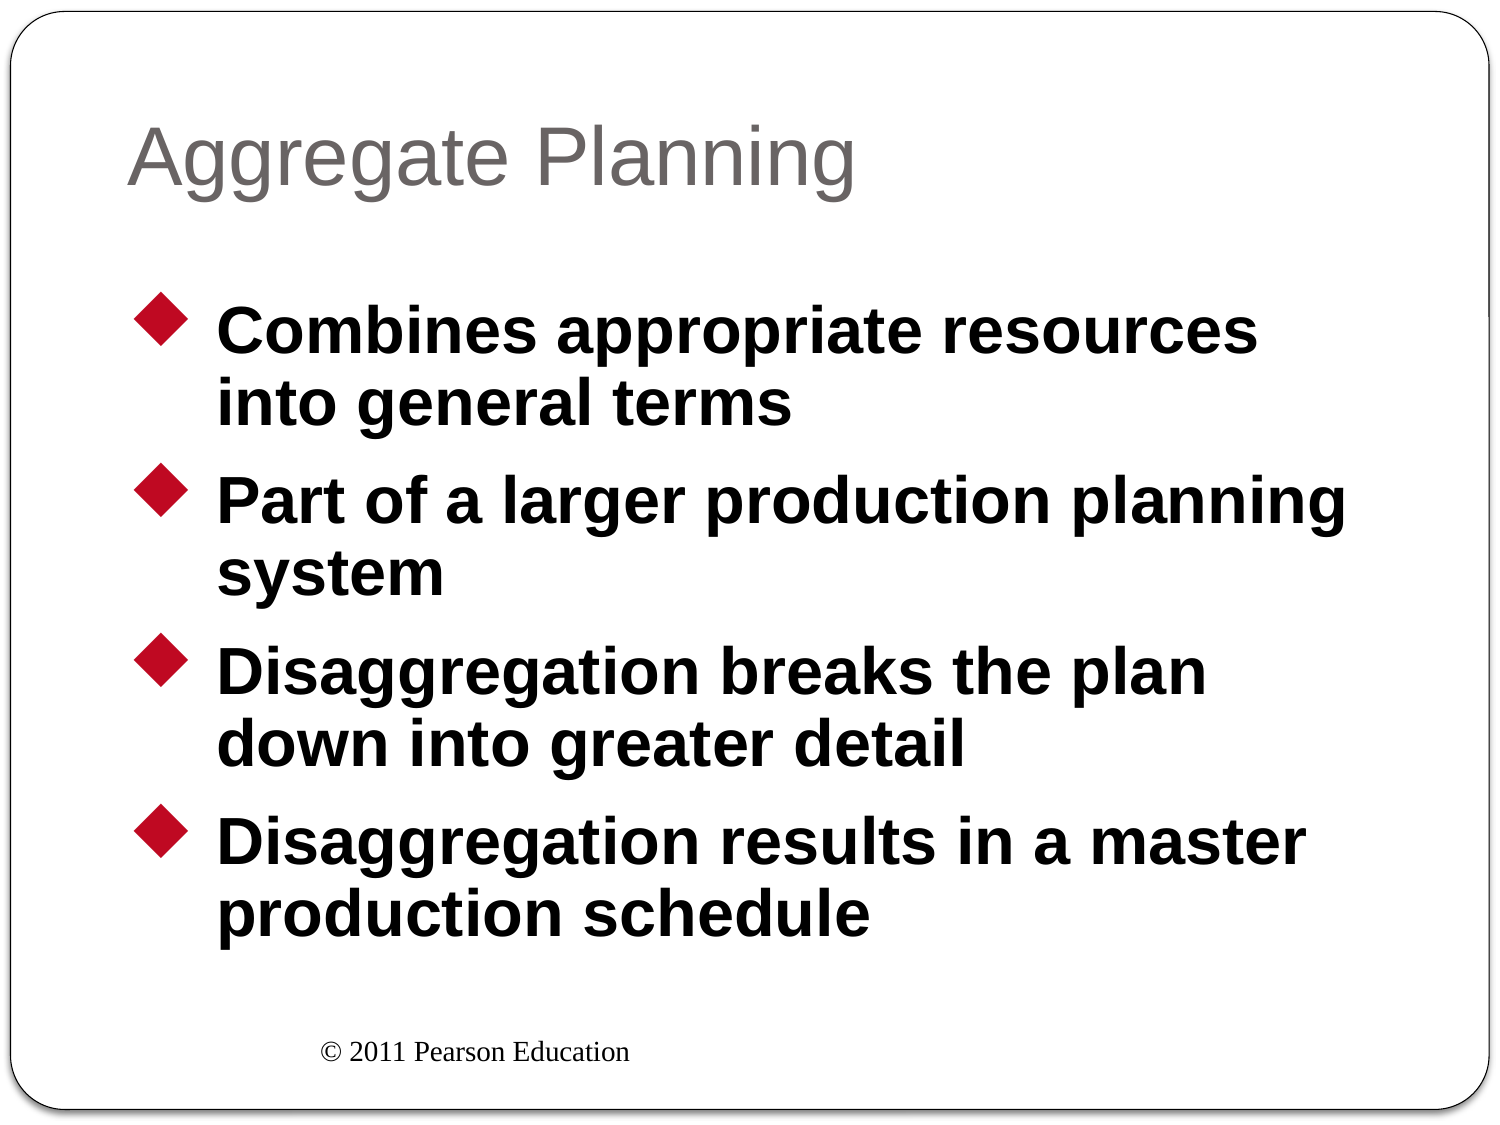

# Aggregate Planning
Combines appropriate resources into general terms
Part of a larger production planning system
Disaggregation breaks the plan down into greater detail
Disaggregation results in a master production schedule
© 2011 Pearson Education